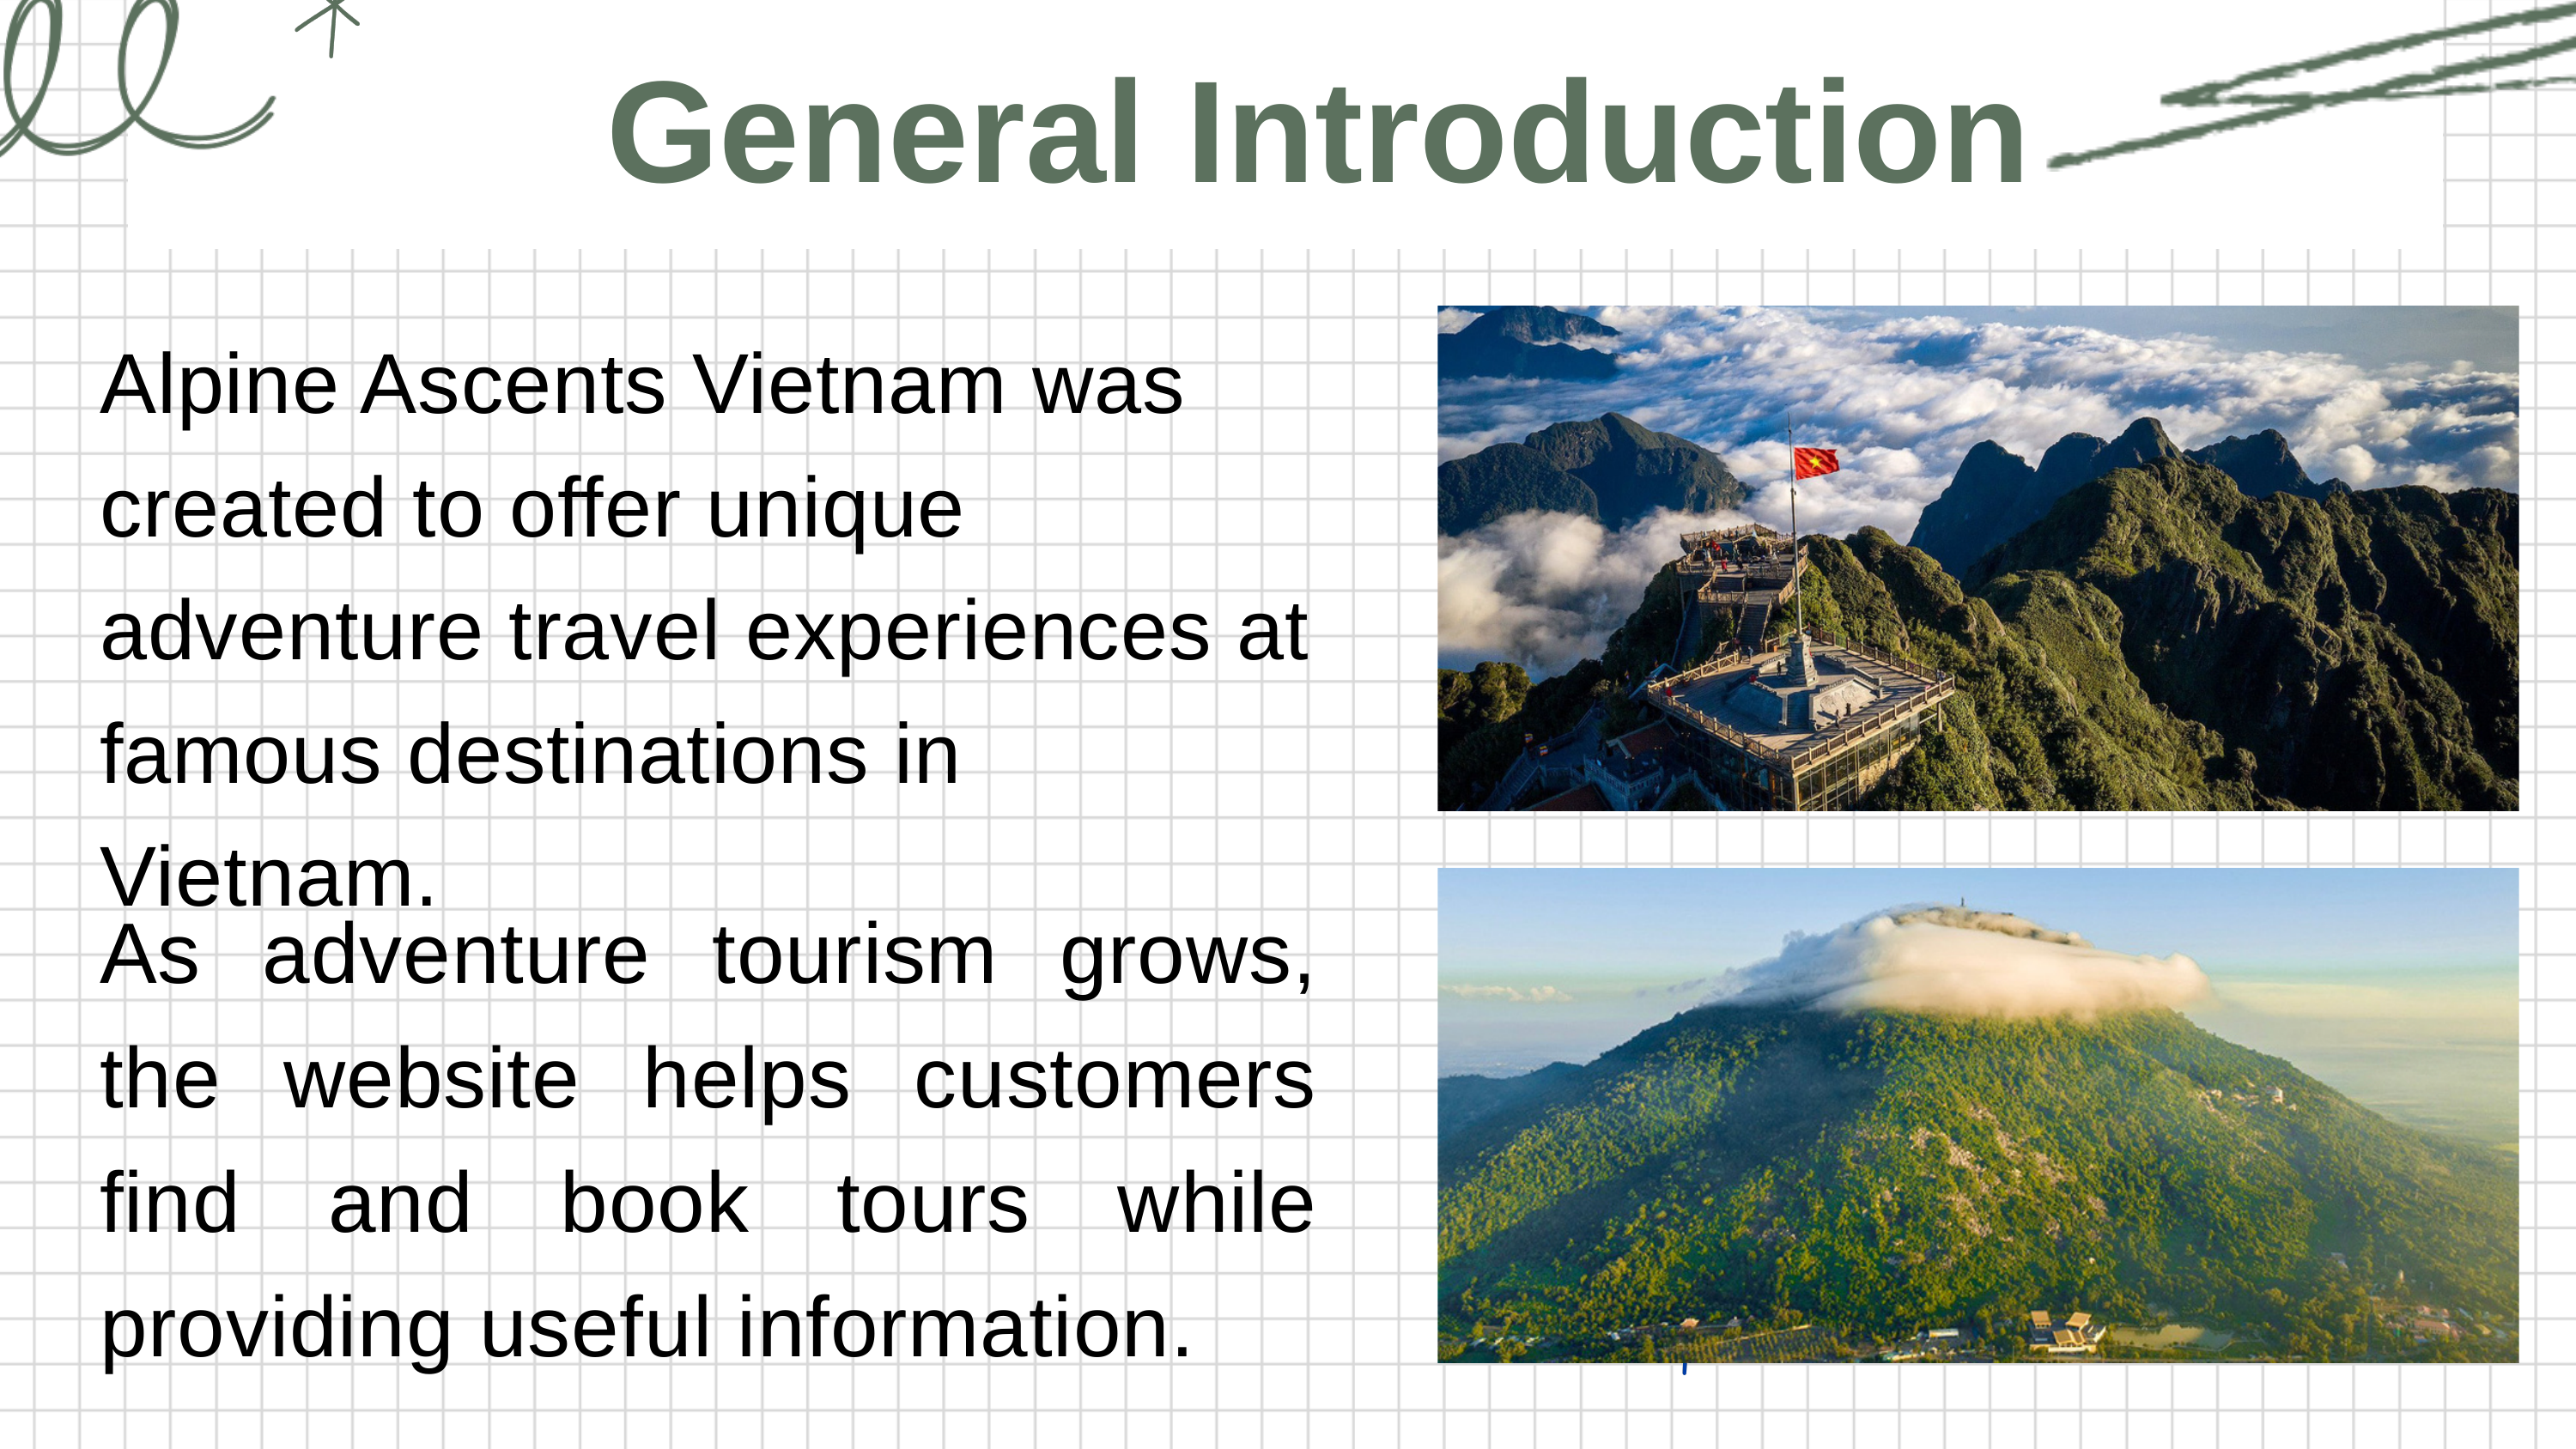

General Introduction

Alpine Ascents Vietnam was created to offer unique adventure travel experiences at famous destinations in Vietnam.

As adventure tourism grows, the website helps customers find and book tours while providing useful information.